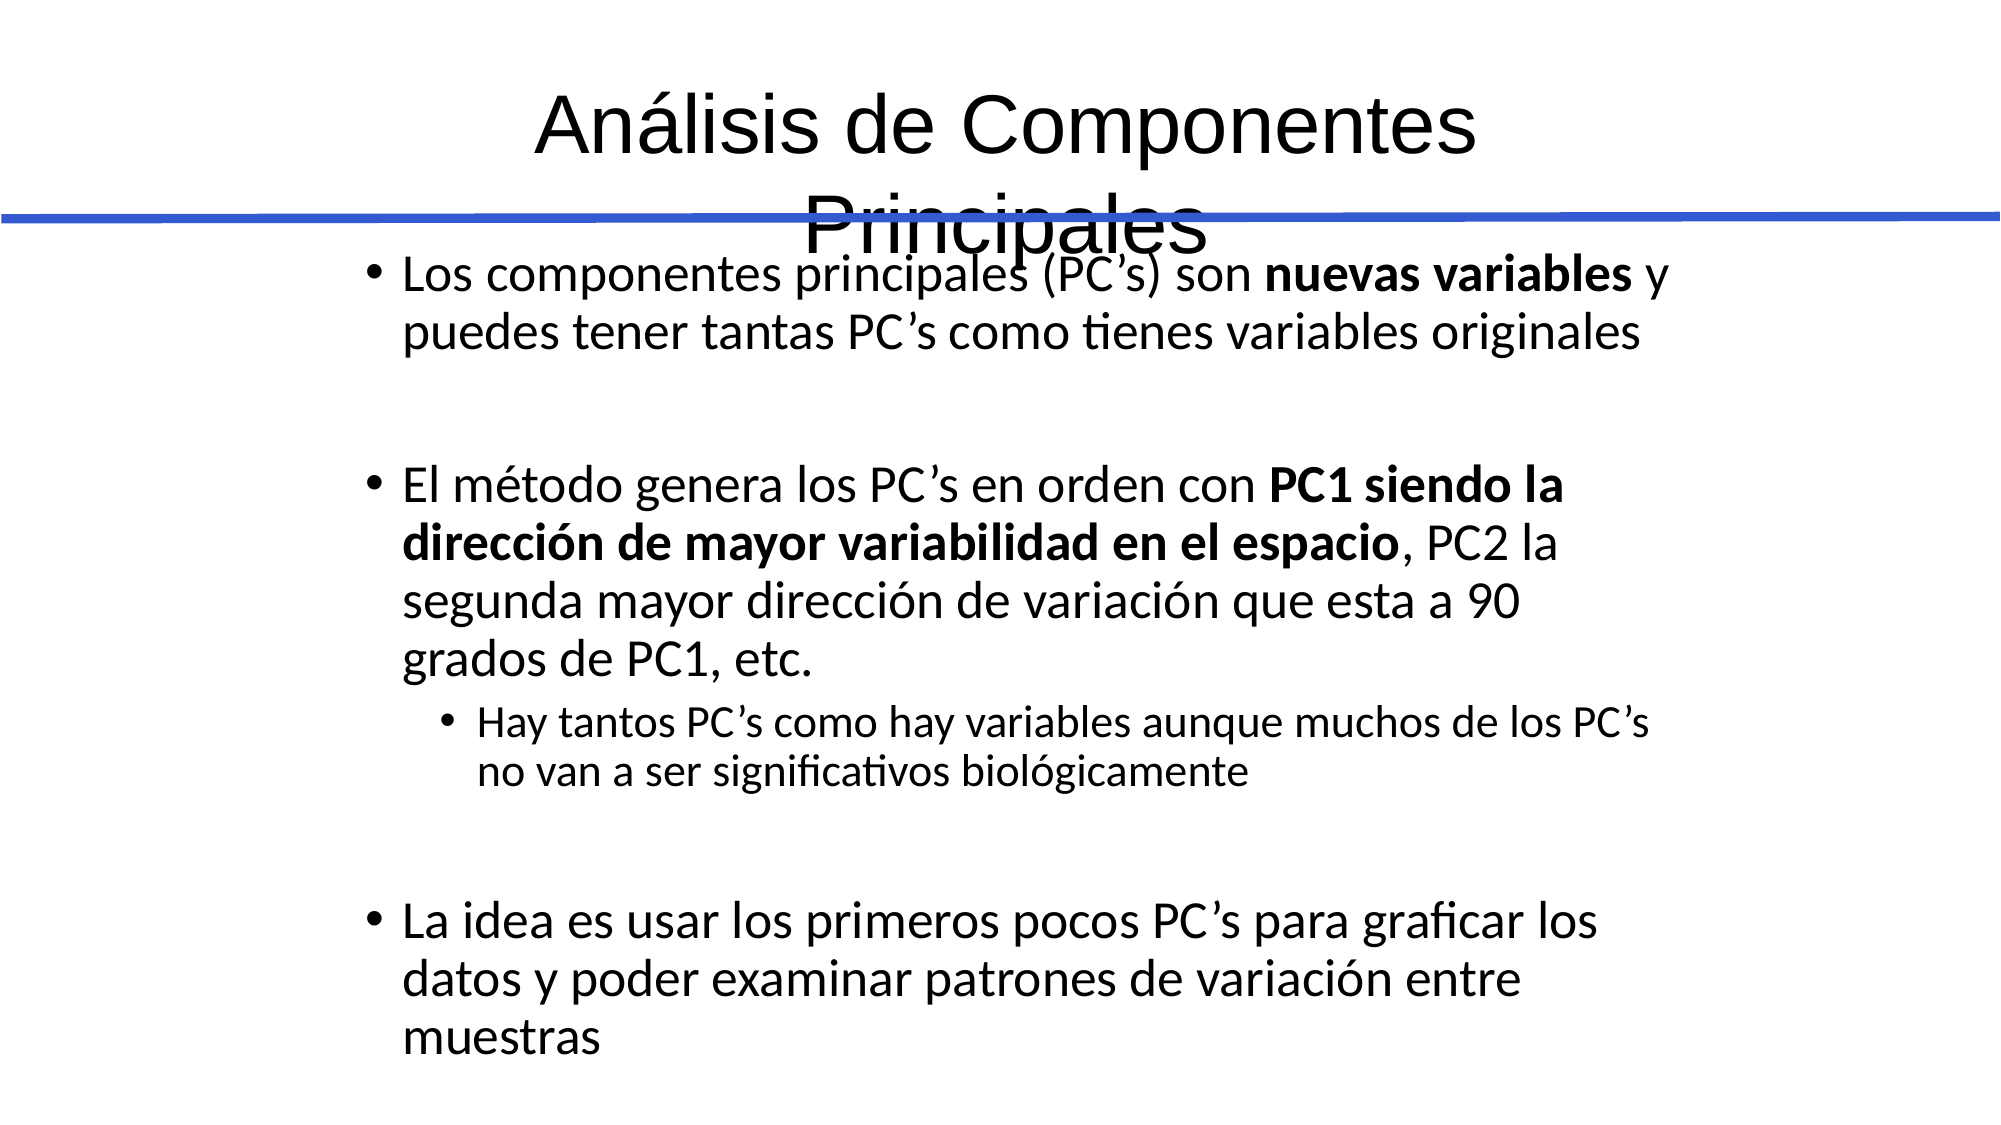

Análisis de Componentes Principales
Los componentes principales (PC’s) son nuevas variables y puedes tener tantas PC’s como tienes variables originales

El método genera los PC’s en orden con PC1 siendo la dirección de mayor variabilidad en el espacio, PC2 la segunda mayor dirección de variación que esta a 90 grados de PC1, etc.
Hay tantos PC’s como hay variables aunque muchos de los PC’s no van a ser significativos biológicamente

La idea es usar los primeros pocos PC’s para graficar los datos y poder examinar patrones de variación entre muestras